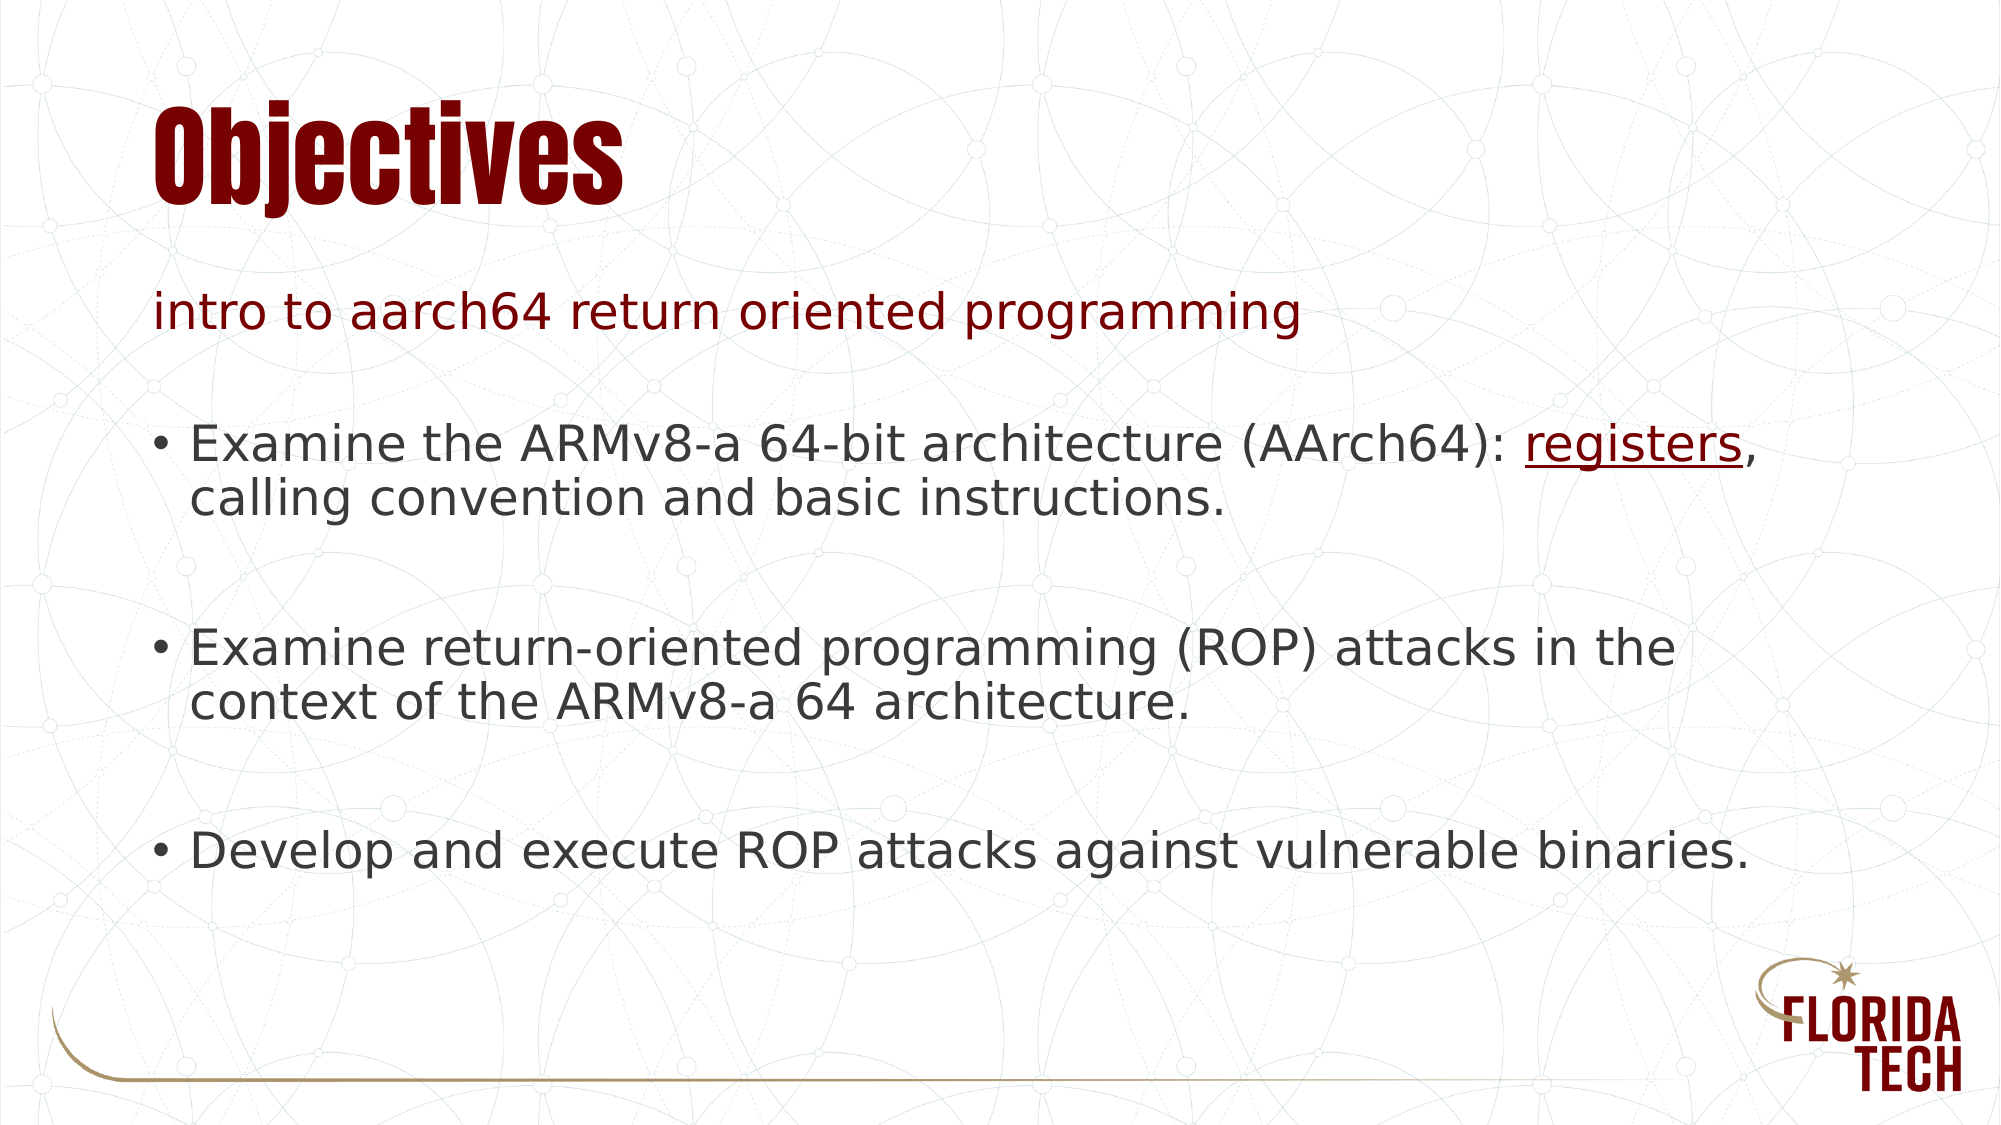

# Objectives
intro to aarch64 return oriented programming
Examine the ARMv8-a 64-bit architecture (AArch64): registers, calling convention and basic instructions.

Examine return-oriented programming (ROP) attacks in the context of the ARMv8-a 64 architecture.

Develop and execute ROP attacks against vulnerable binaries.